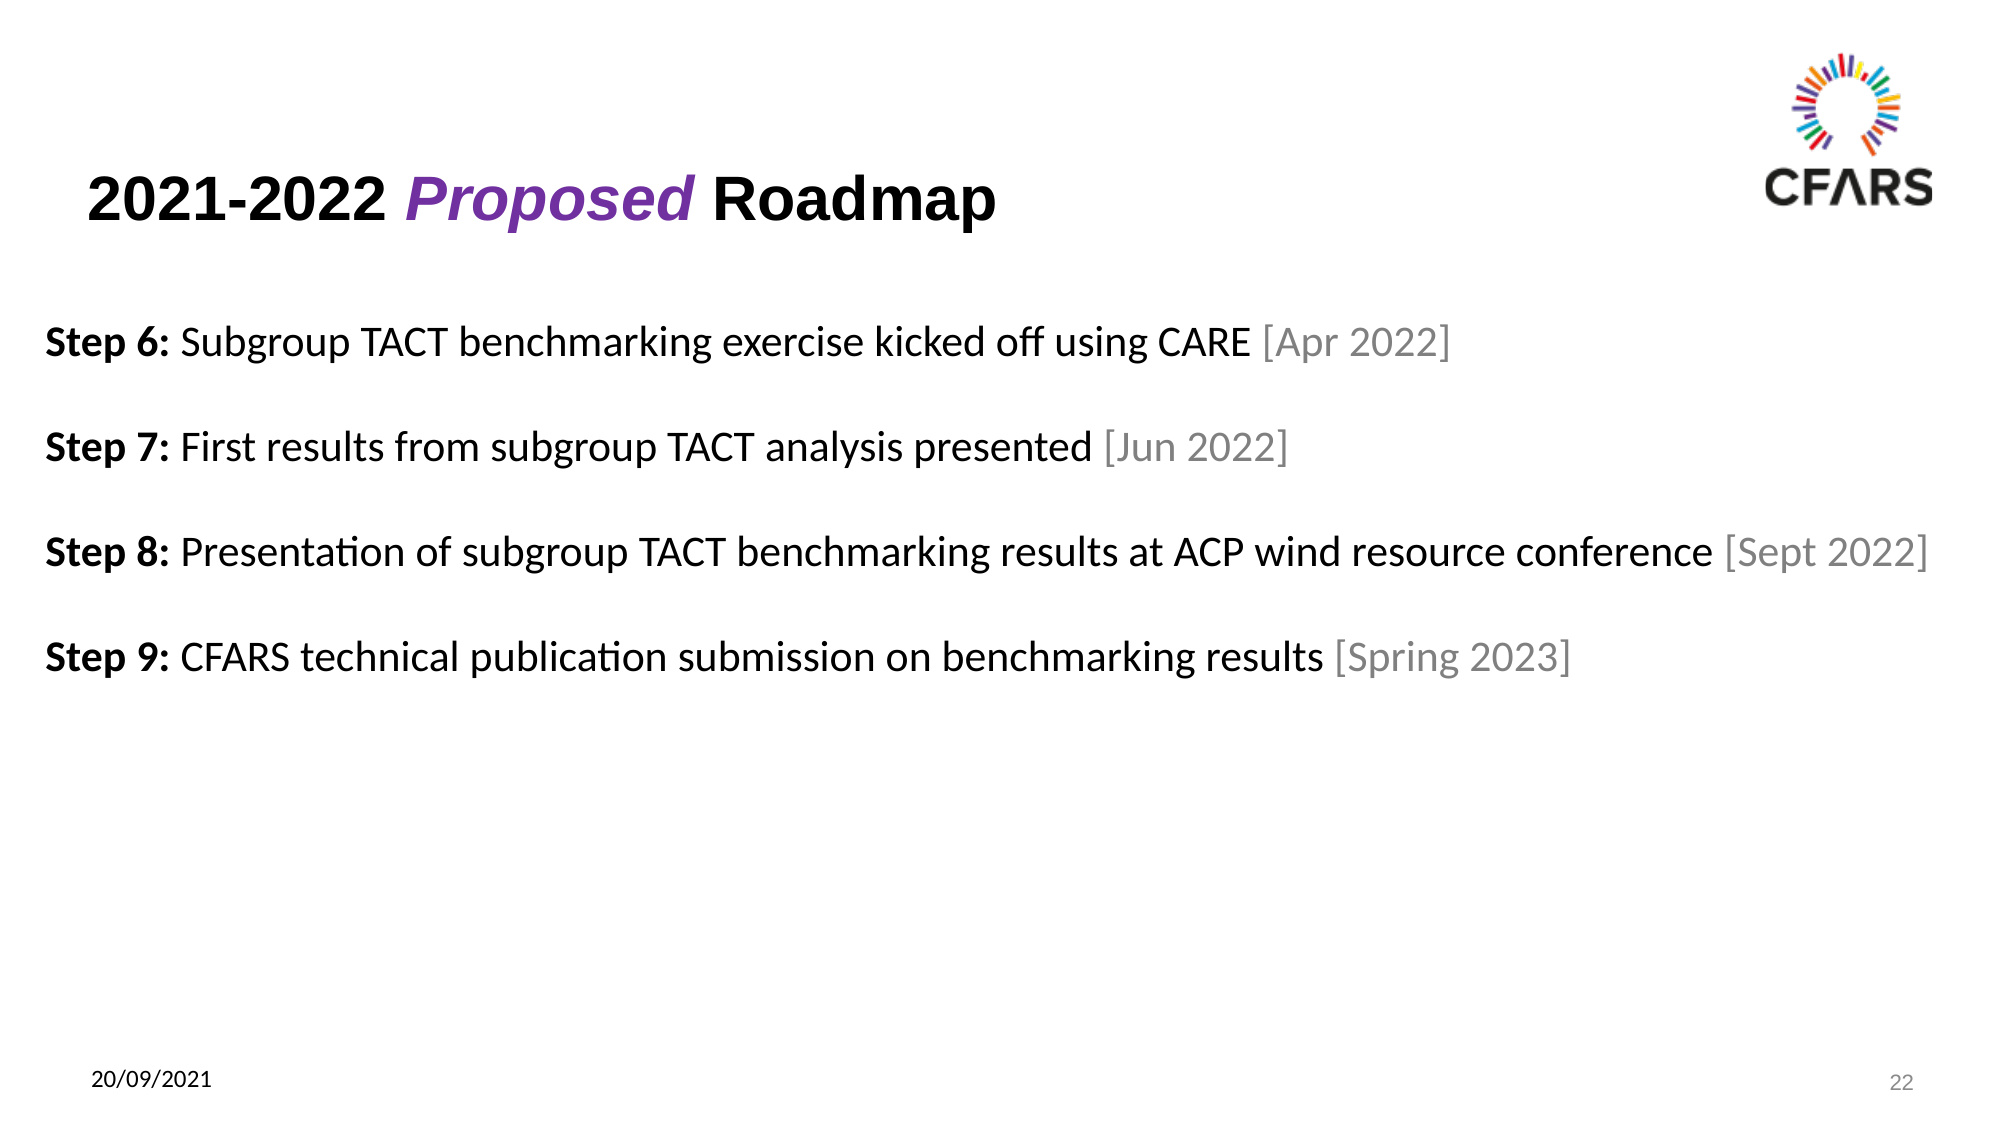

# 2021-2022 Proposed Roadmap
Step 6: Subgroup TACT benchmarking exercise kicked off using CARE [Apr 2022]

Step 7: First results from subgroup TACT analysis presented [Jun 2022]

Step 8: Presentation of subgroup TACT benchmarking results at ACP wind resource conference [Sept 2022]

Step 9: CFARS technical publication submission on benchmarking results [Spring 2023]
22
20/09/2021